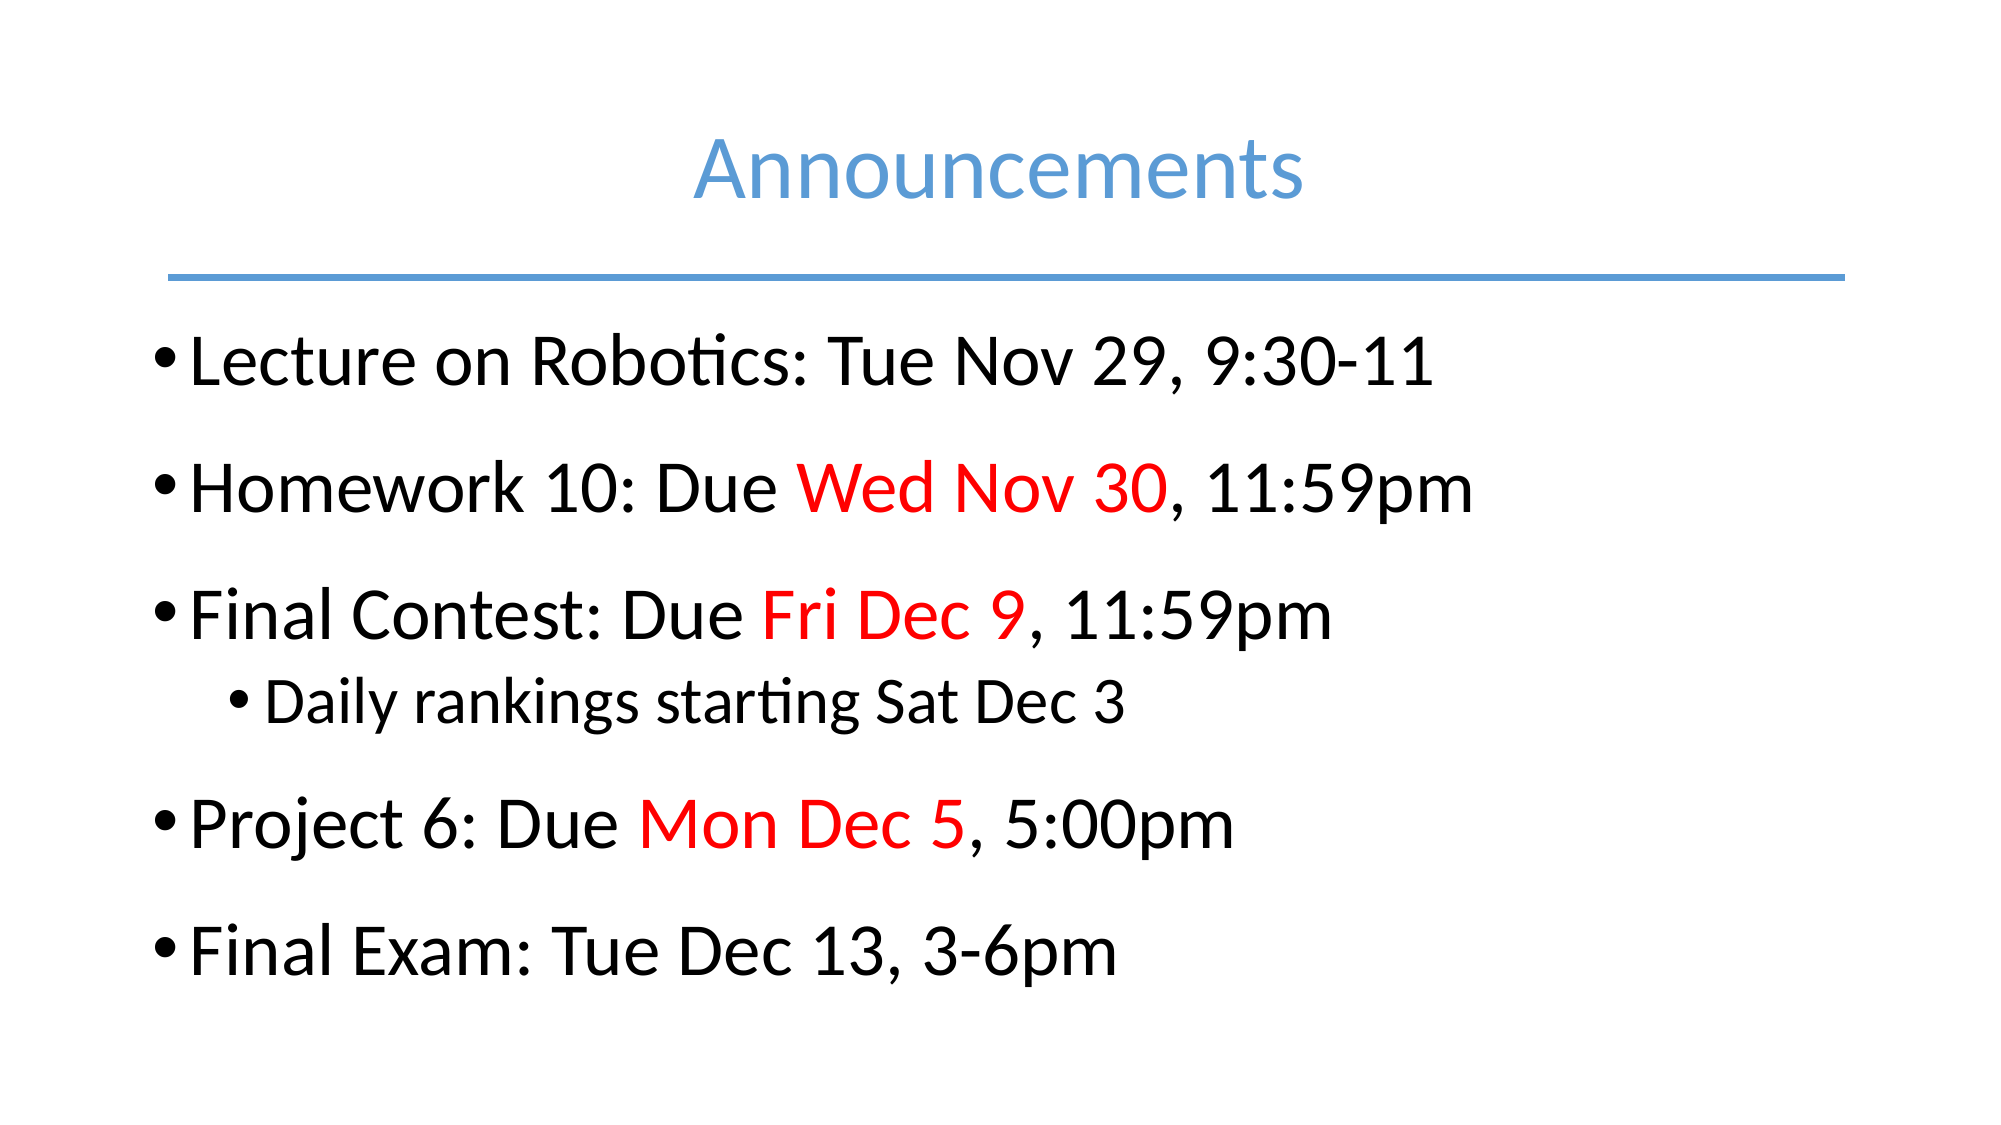

# Announcements
Lecture on Robotics: Tue Nov 29, 9:30-11
Homework 10: Due Wed Nov 30, 11:59pm
Final Contest: Due Fri Dec 9, 11:59pm
Daily rankings starting Sat Dec 3
Project 6: Due Mon Dec 5, 5:00pm
Final Exam: Tue Dec 13, 3-6pm